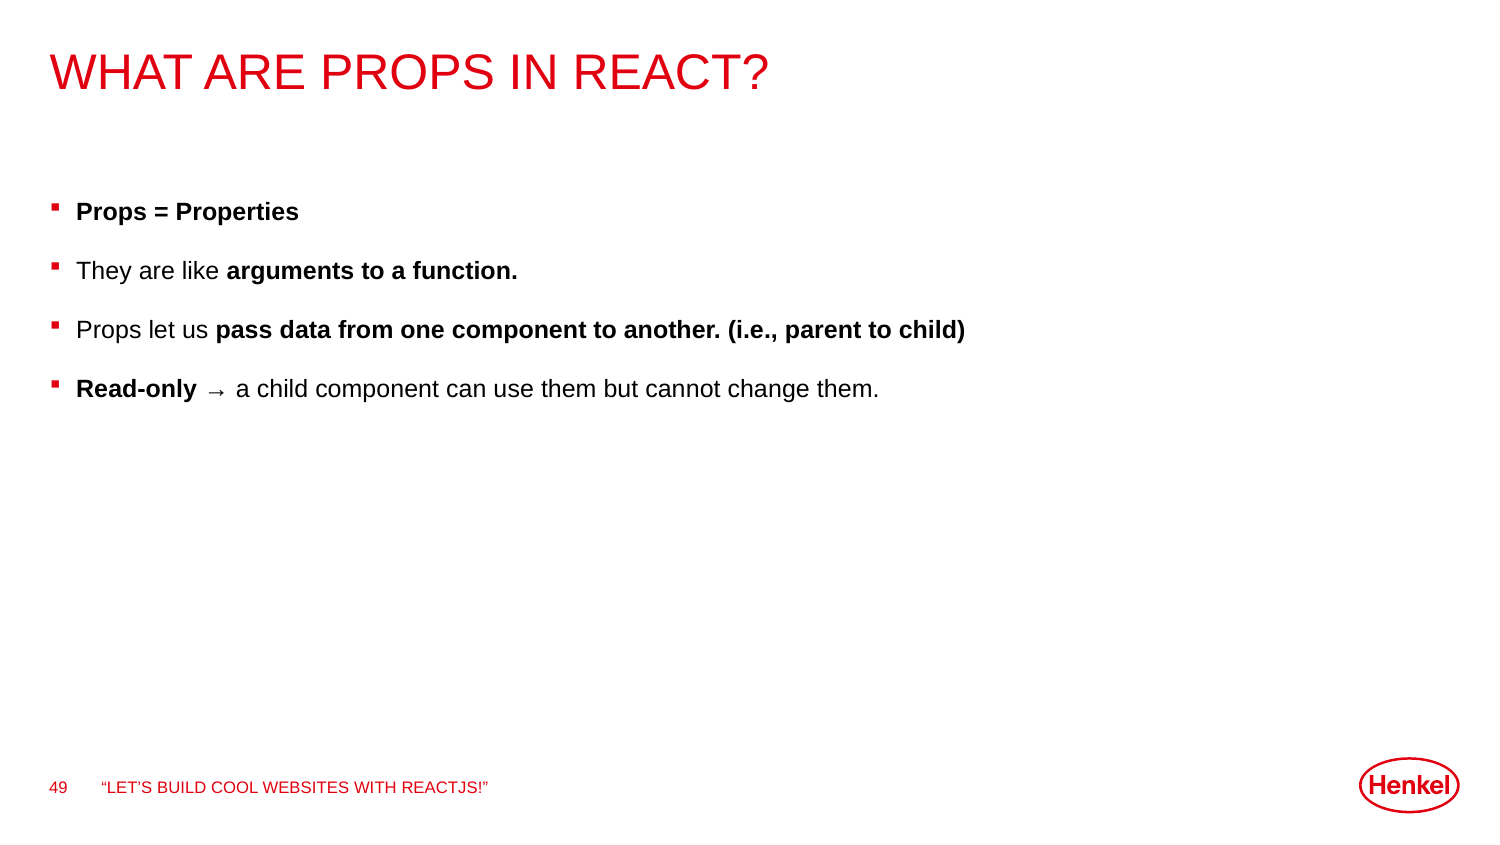

# What are Props in React?
Props = Properties
They are like arguments to a function.
Props let us pass data from one component to another. (i.e., parent to child)
Read-only → a child component can use them but cannot change them.
49
“Let’s Build Cool Websites with ReactJS!”